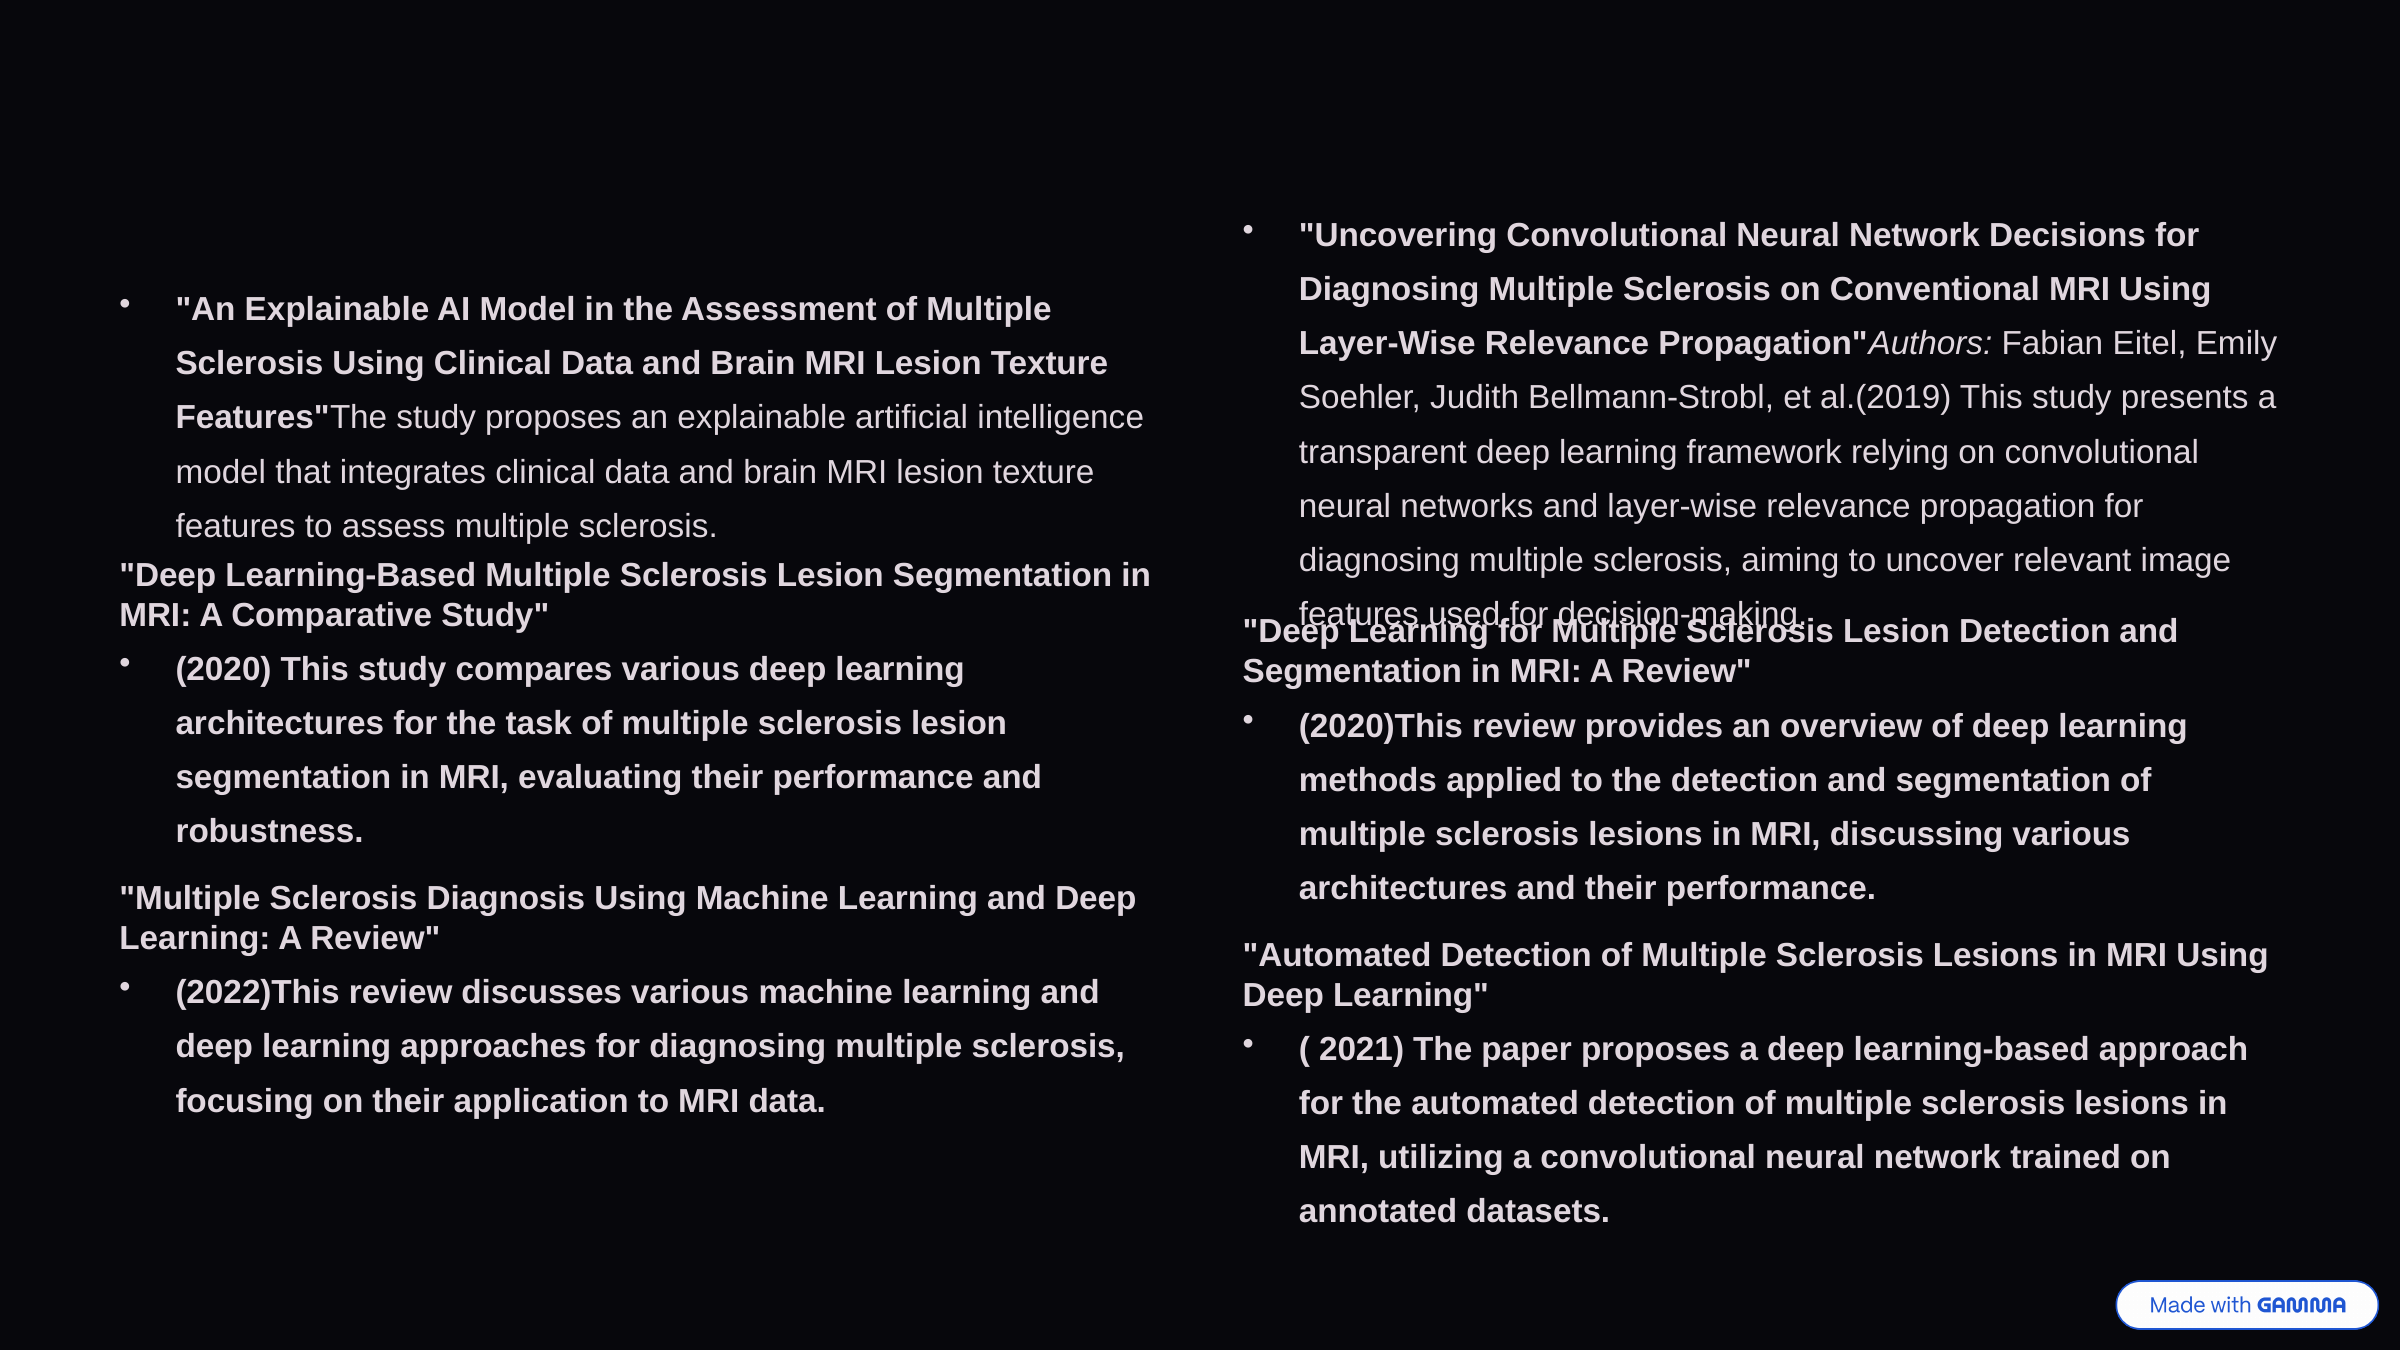

"Uncovering Convolutional Neural Network Decisions for Diagnosing Multiple Sclerosis on Conventional MRI Using Layer-Wise Relevance Propagation"Authors: Fabian Eitel, Emily Soehler, Judith Bellmann-Strobl, et al.(2019) This study presents a transparent deep learning framework relying on convolutional neural networks and layer-wise relevance propagation for diagnosing multiple sclerosis, aiming to uncover relevant image features used for decision-making.​
"An Explainable AI Model in the Assessment of Multiple Sclerosis Using Clinical Data and Brain MRI Lesion Texture Features"The study proposes an explainable artificial intelligence model that integrates clinical data and brain MRI lesion texture features to assess multiple sclerosis.

"Deep Learning-Based Multiple Sclerosis Lesion Segmentation in MRI: A Comparative Study"
(2020) This study compares various deep learning architectures for the task of multiple sclerosis lesion segmentation in MRI, evaluating their performance and robustness.
"Deep Learning for Multiple Sclerosis Lesion Detection and Segmentation in MRI: A Review"
(2020)This review provides an overview of deep learning methods applied to the detection and segmentation of multiple sclerosis lesions in MRI, discussing various architectures and their performance.

"Multiple Sclerosis Diagnosis Using Machine Learning and Deep Learning: A Review"
(2022)This review discusses various machine learning and deep learning approaches for diagnosing multiple sclerosis, focusing on their application to MRI data.
"Automated Detection of Multiple Sclerosis Lesions in MRI Using Deep Learning"
( 2021) The paper proposes a deep learning-based approach for the automated detection of multiple sclerosis lesions in MRI, utilizing a convolutional neural network trained on annotated datasets.